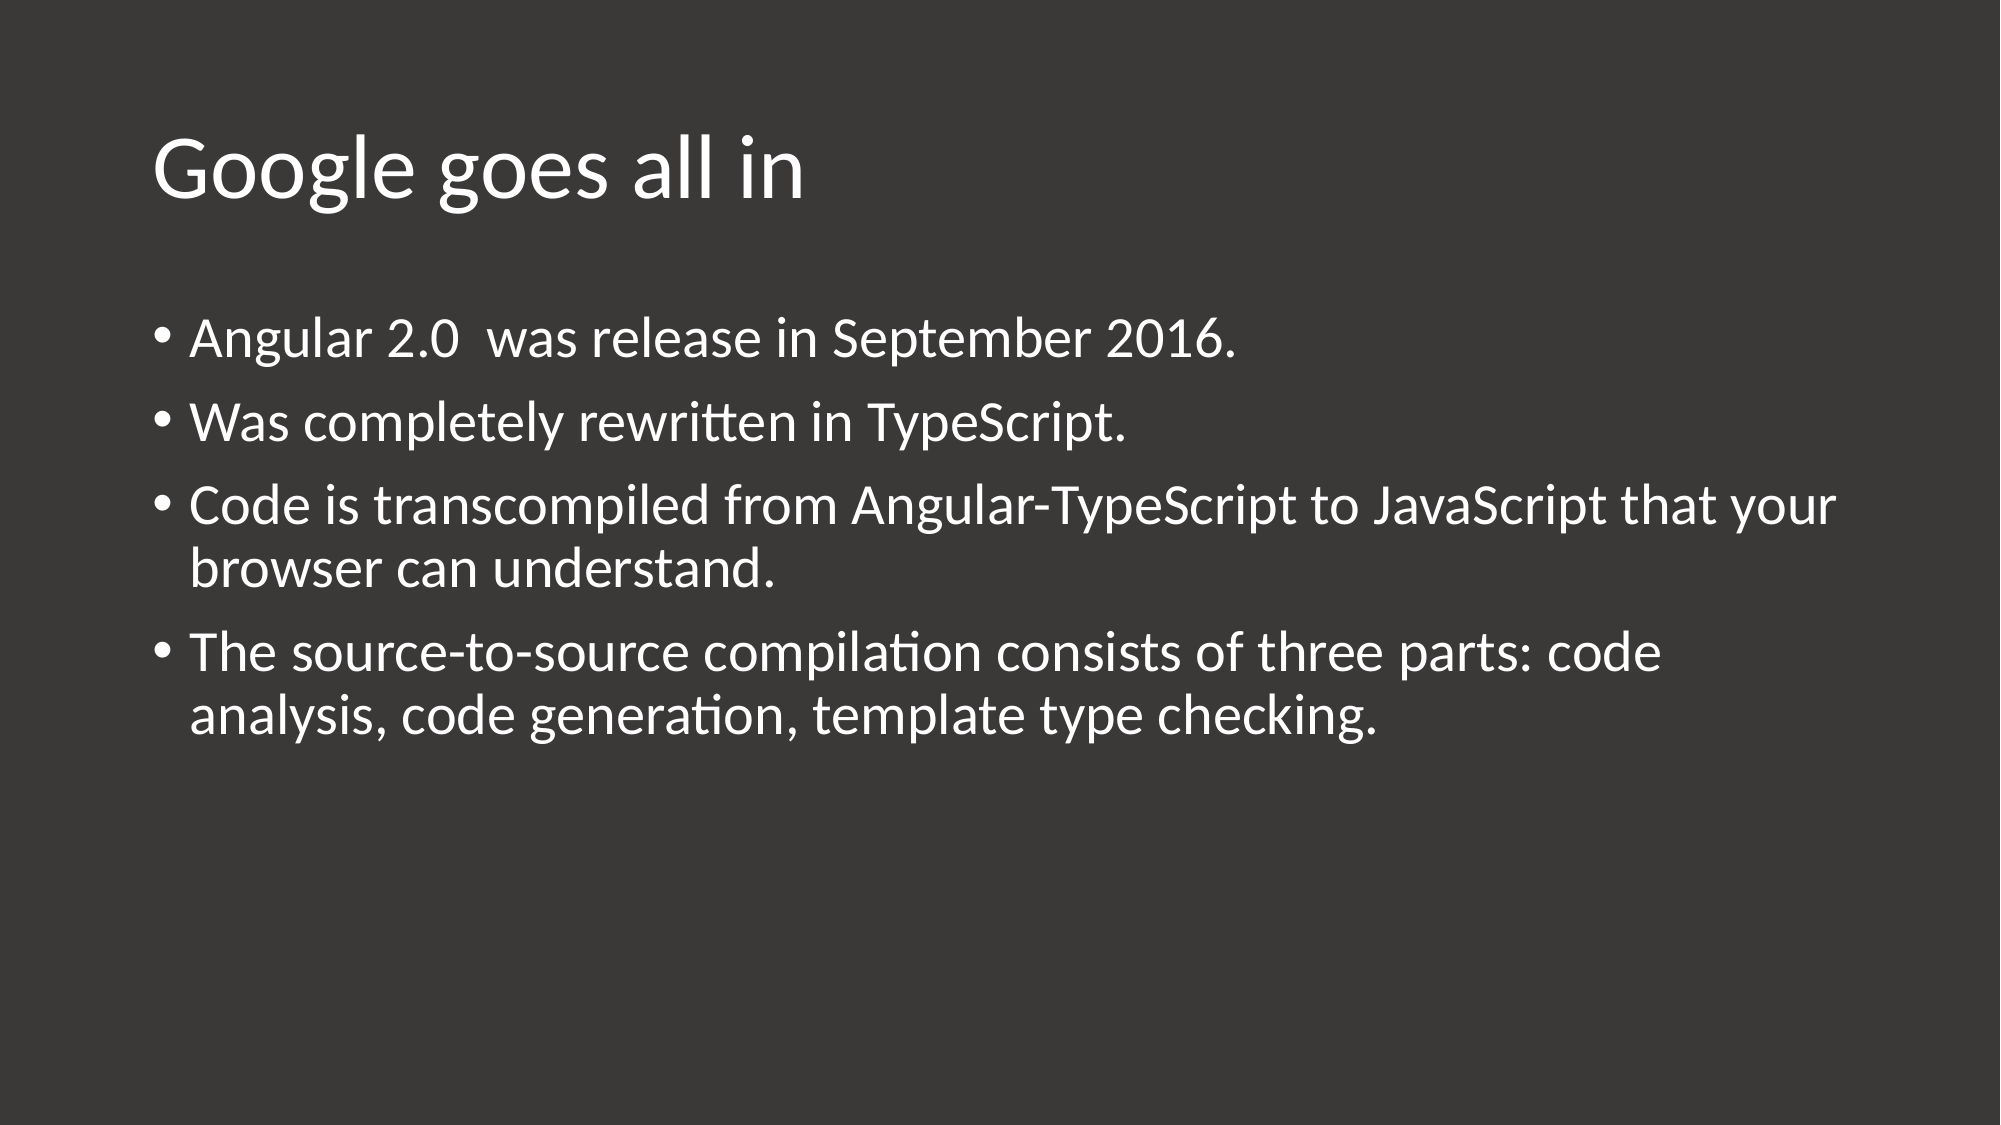

# Google goes all in
Angular 2.0  was release in September 2016.
Was completely rewritten in TypeScript.
Code is transcompiled from Angular-TypeScript to JavaScript that your browser can understand.
The source-to-source compilation consists of three parts: code analysis, code generation, template type checking.